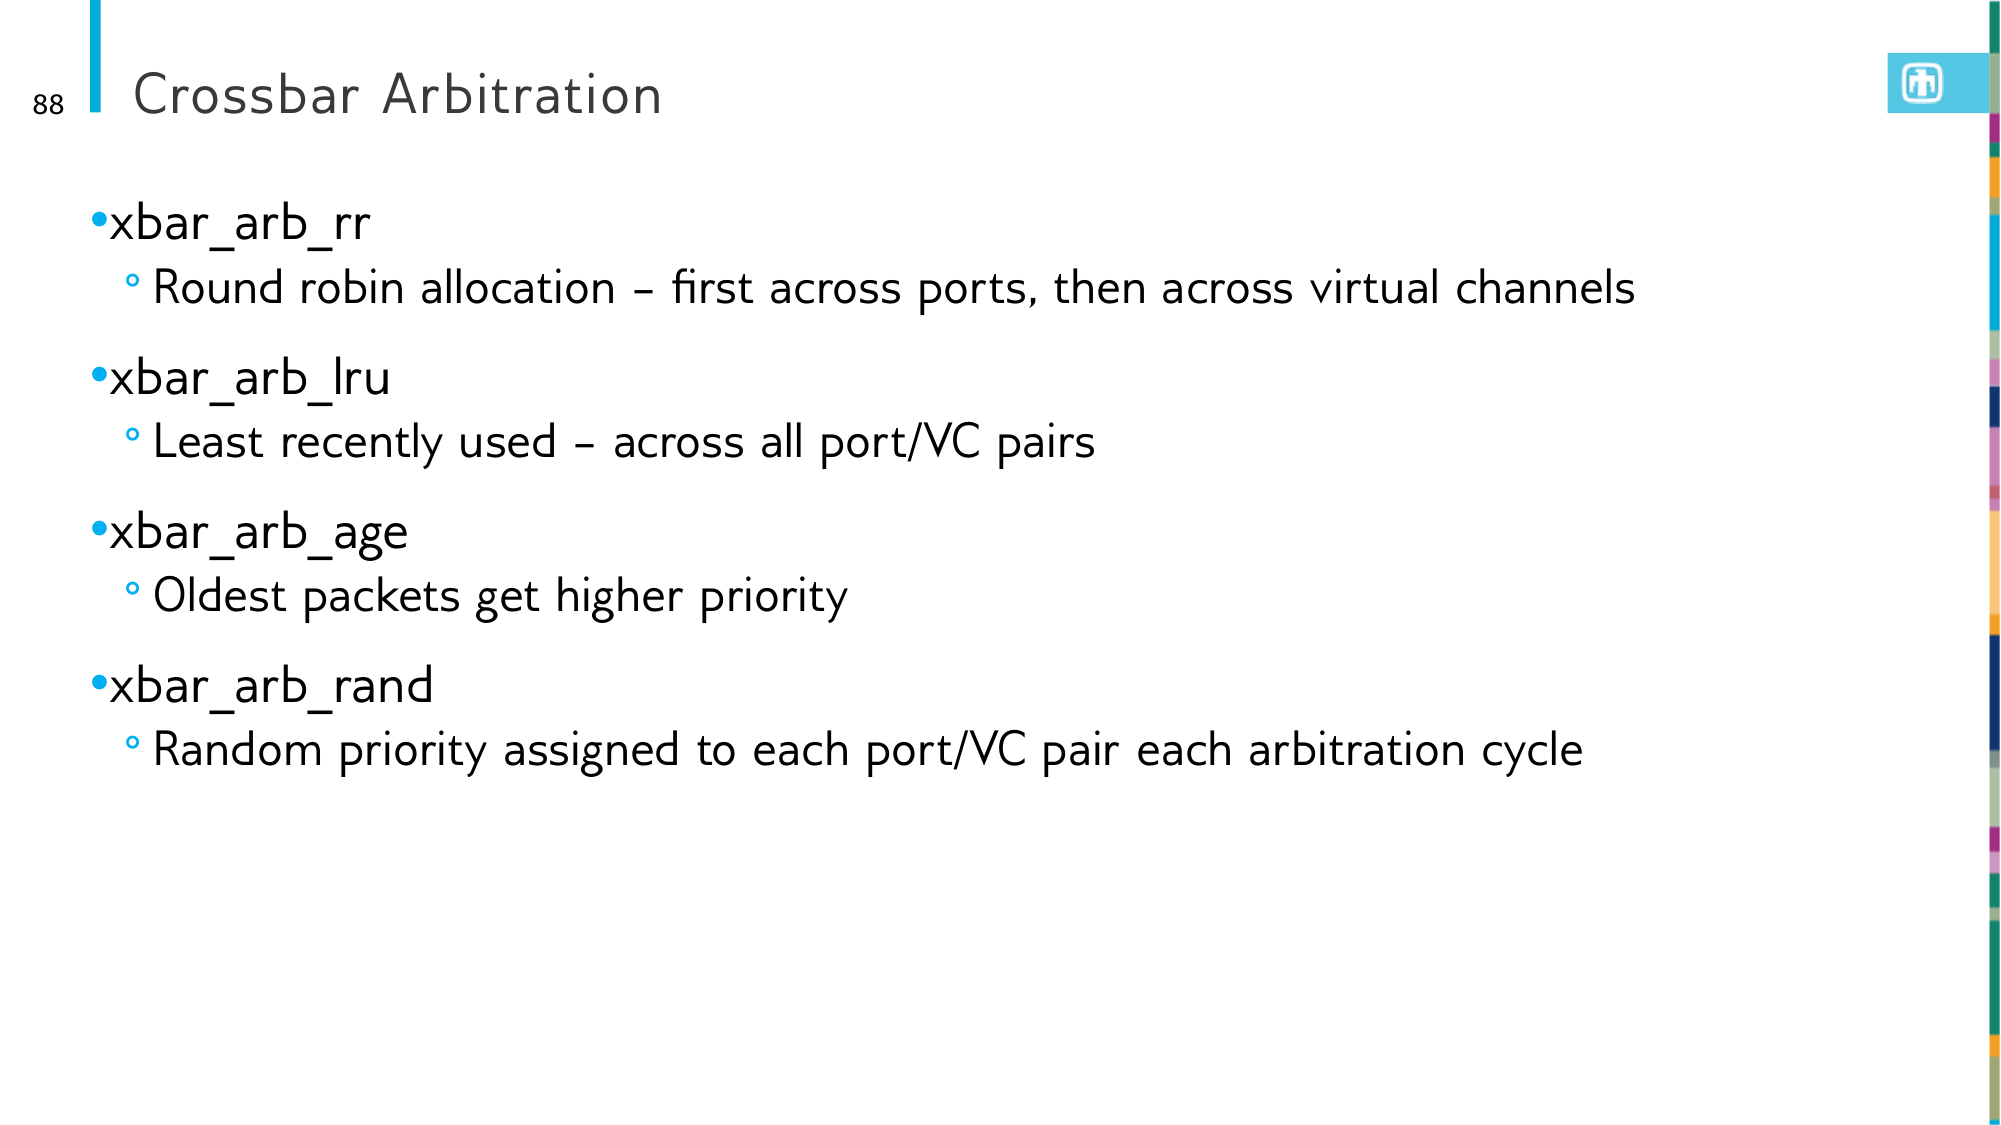

# Crossbar Arbitration
88
xbar_arb_rr
Round robin allocation – first across ports, then across virtual channels
xbar_arb_lru
Least recently used – across all port/VC pairs
xbar_arb_age
Oldest packets get higher priority
xbar_arb_rand
Random priority assigned to each port/VC pair each arbitration cycle